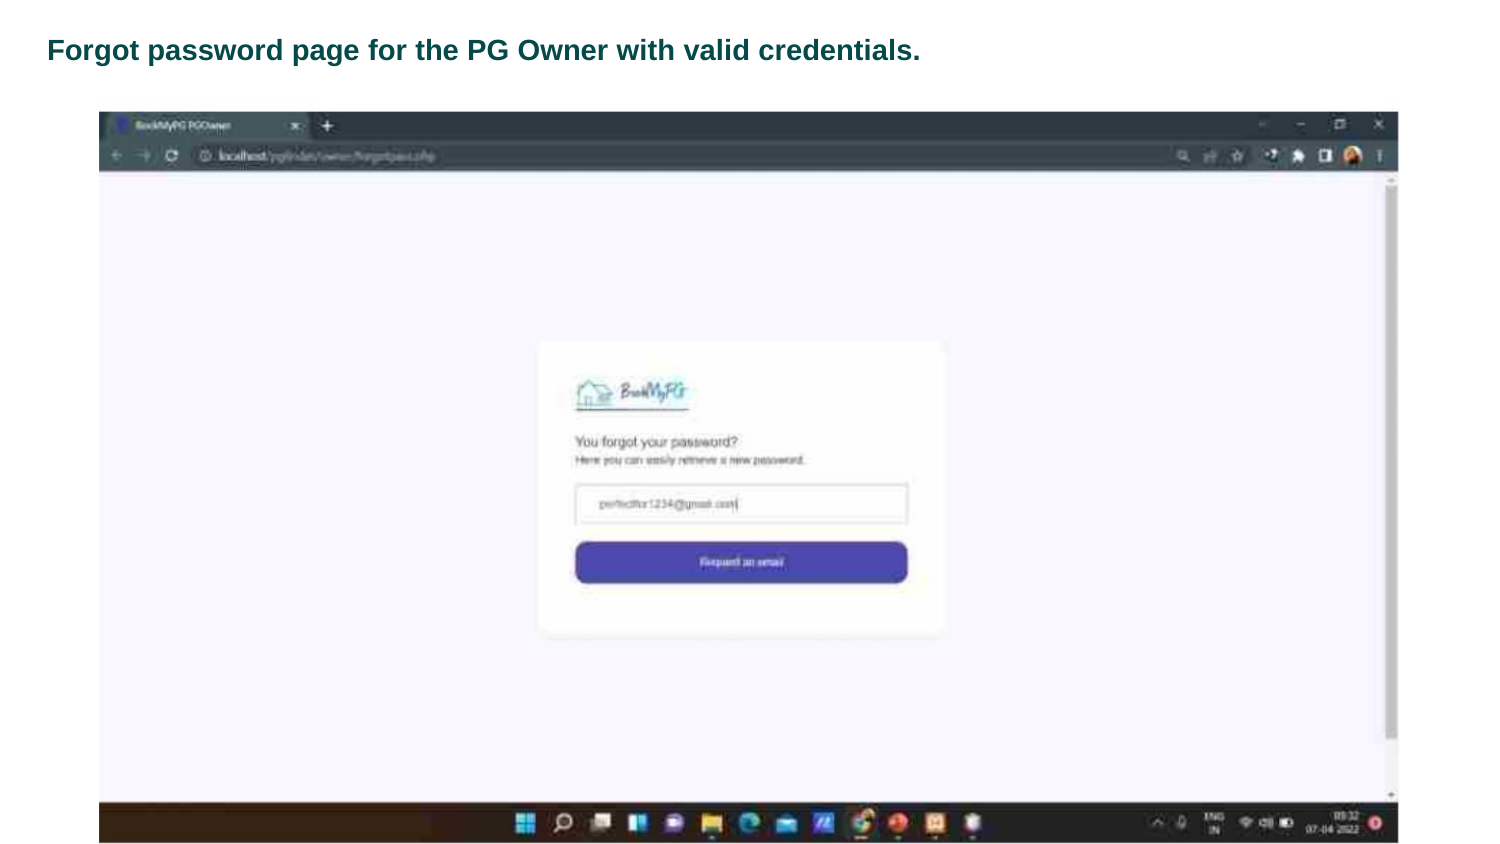

Forgot password page for the PG Owner with valid credentials.